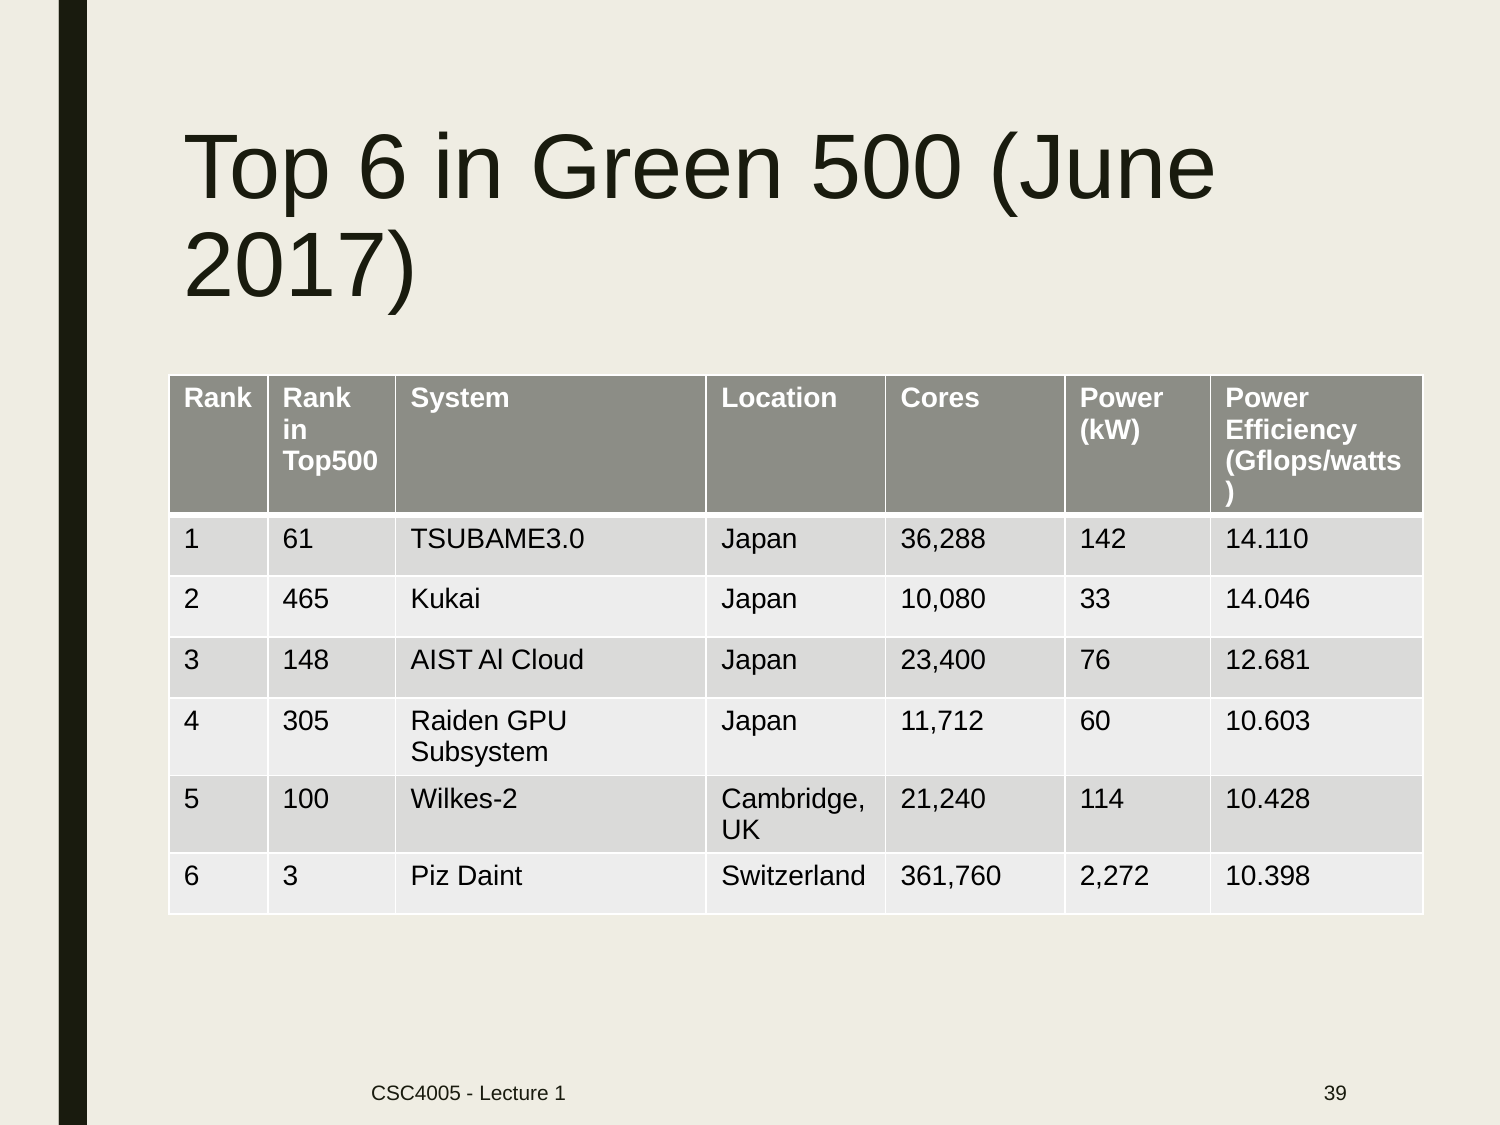

# Top 6 in Green 500 (June 2017)
| Rank | Rank in Top500 | System | Location | Cores | Power (kW) | Power Efficiency (Gflops/watts) |
| --- | --- | --- | --- | --- | --- | --- |
| 1 | 61 | TSUBAME3.0 | Japan | 36,288 | 142 | 14.110 |
| 2 | 465 | Kukai | Japan | 10,080 | 33 | 14.046 |
| 3 | 148 | AIST Al Cloud | Japan | 23,400 | 76 | 12.681 |
| 4 | 305 | Raiden GPU Subsystem | Japan | 11,712 | 60 | 10.603 |
| 5 | 100 | Wilkes-2 | Cambridge, UK | 21,240 | 114 | 10.428 |
| 6 | 3 | Piz Daint | Switzerland | 361,760 | 2,272 | 10.398 |
CSC4005 - Lecture 1
39